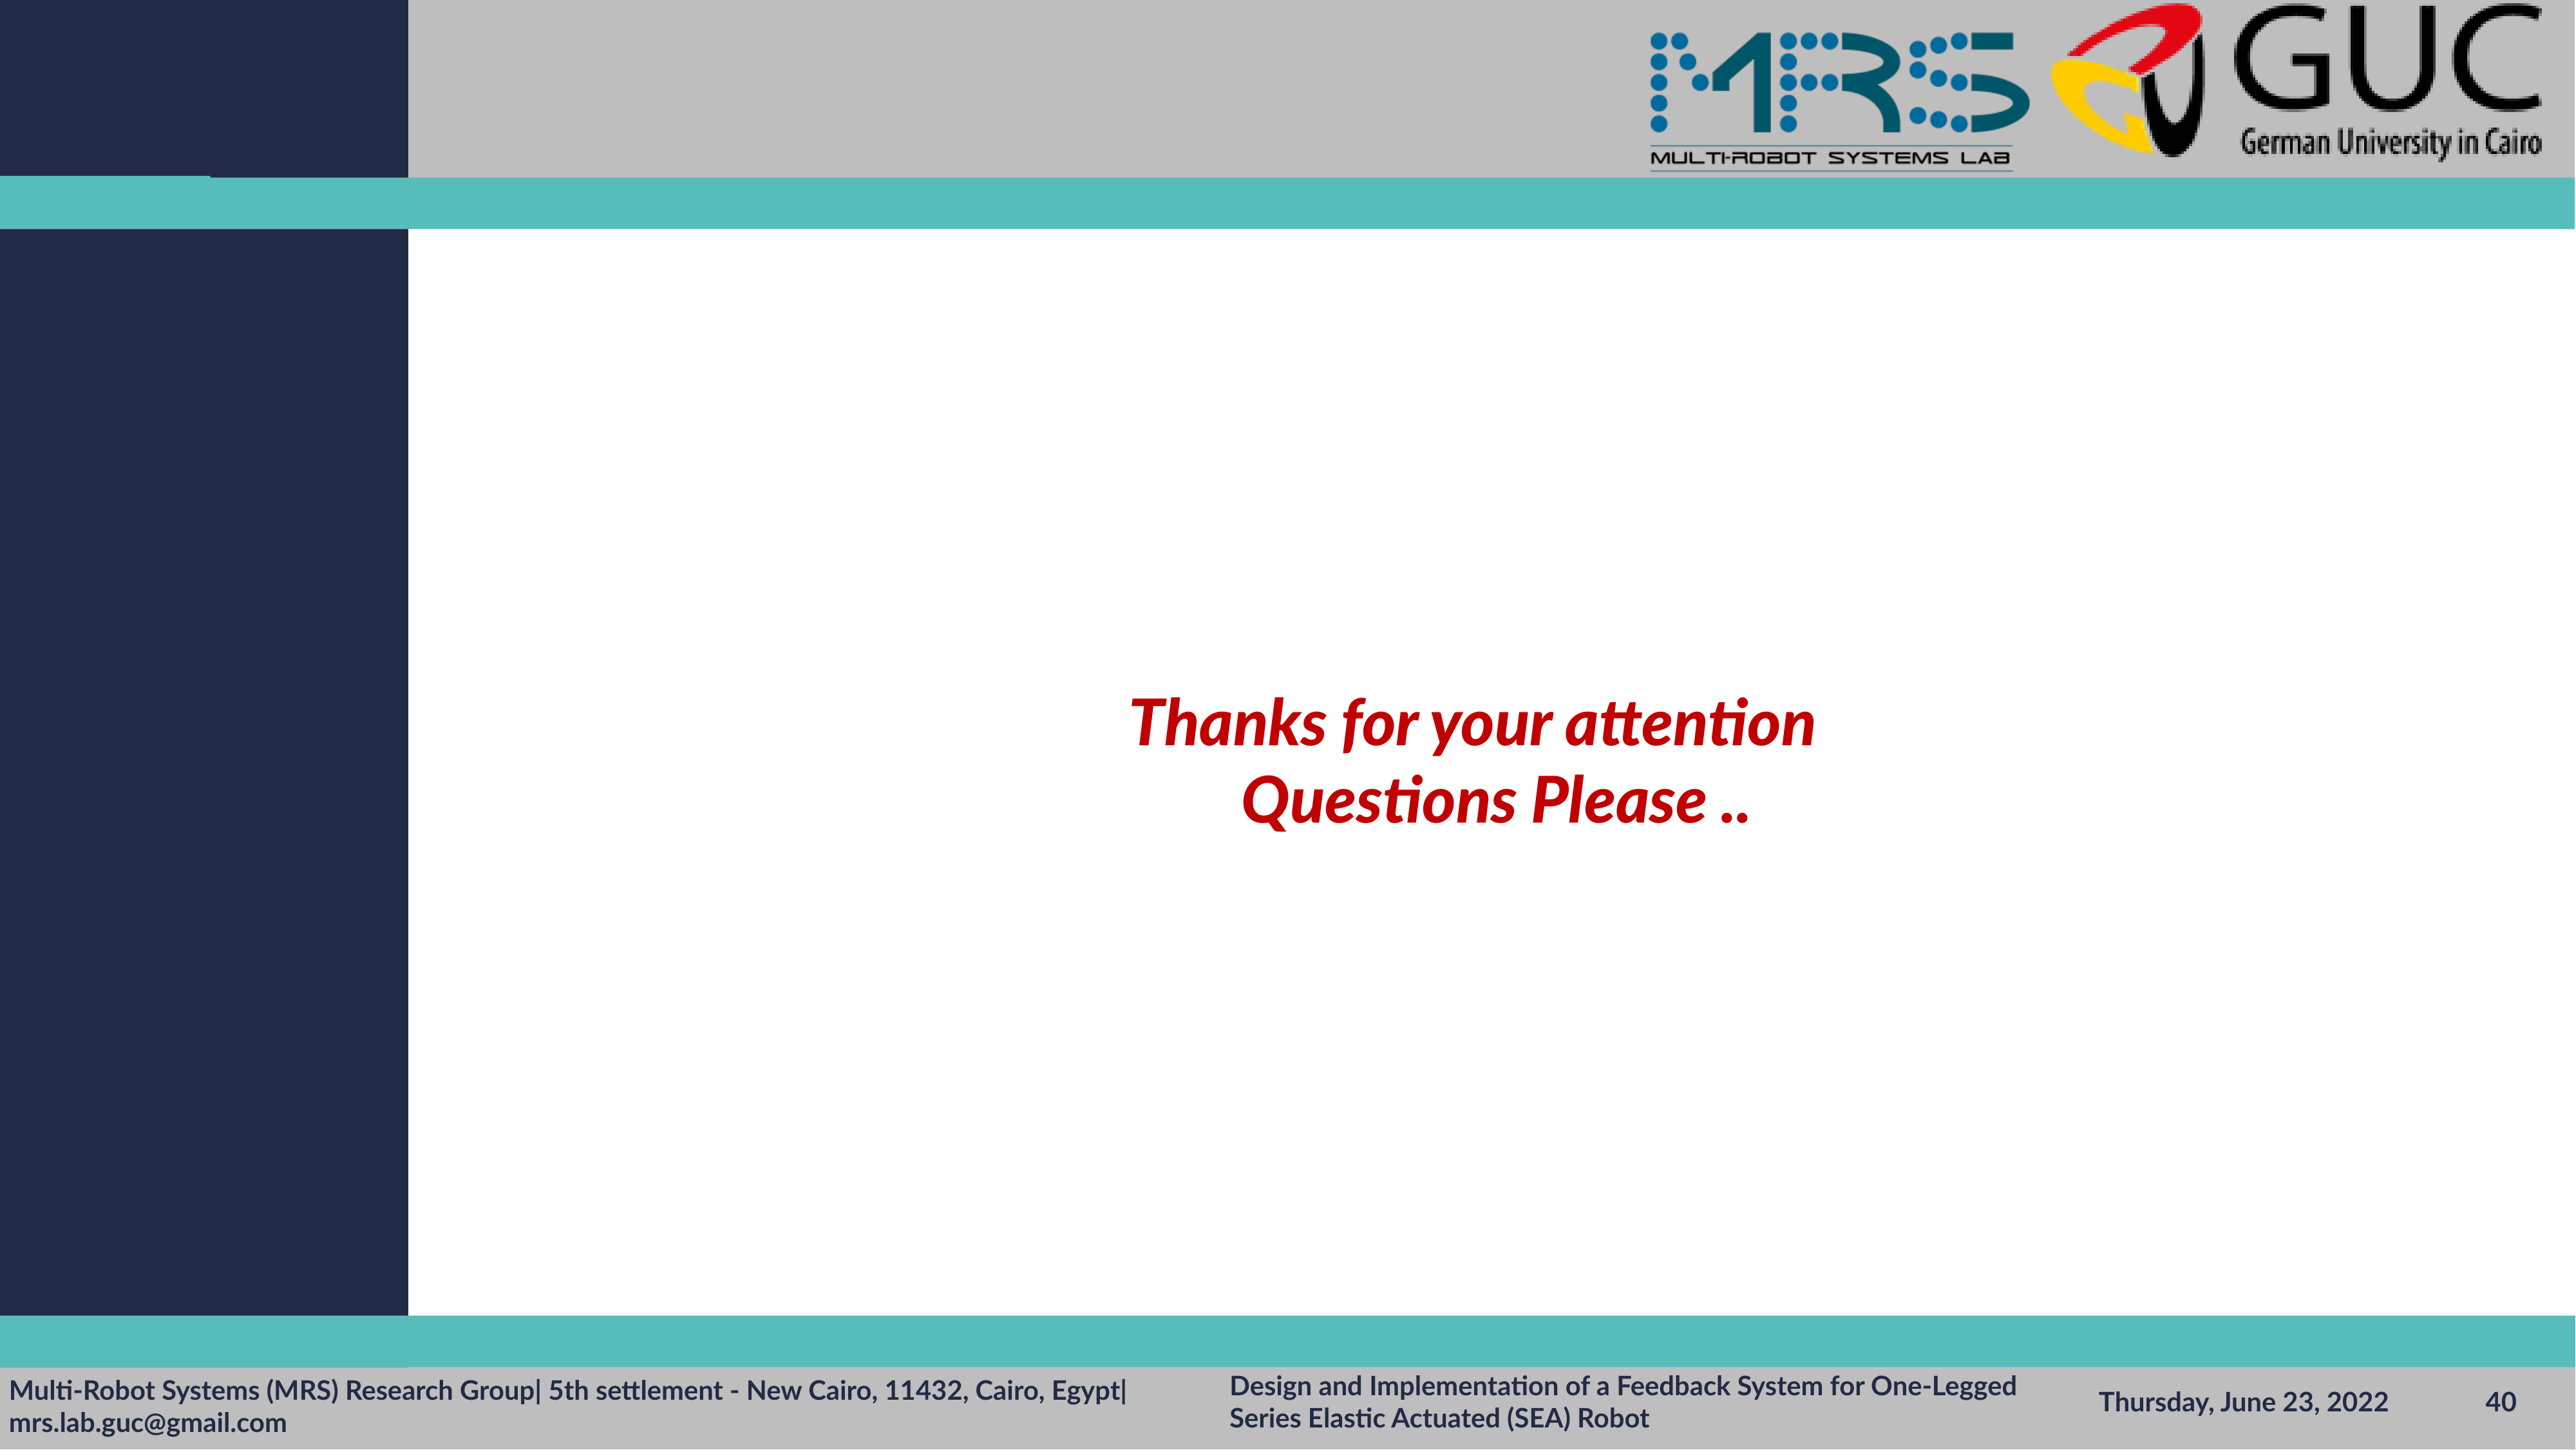

#

Design and Implementation of a Feedback System for One-Legged Series Elastic Actuated (SEA) Robot
Thursday, June 23, 2022
40